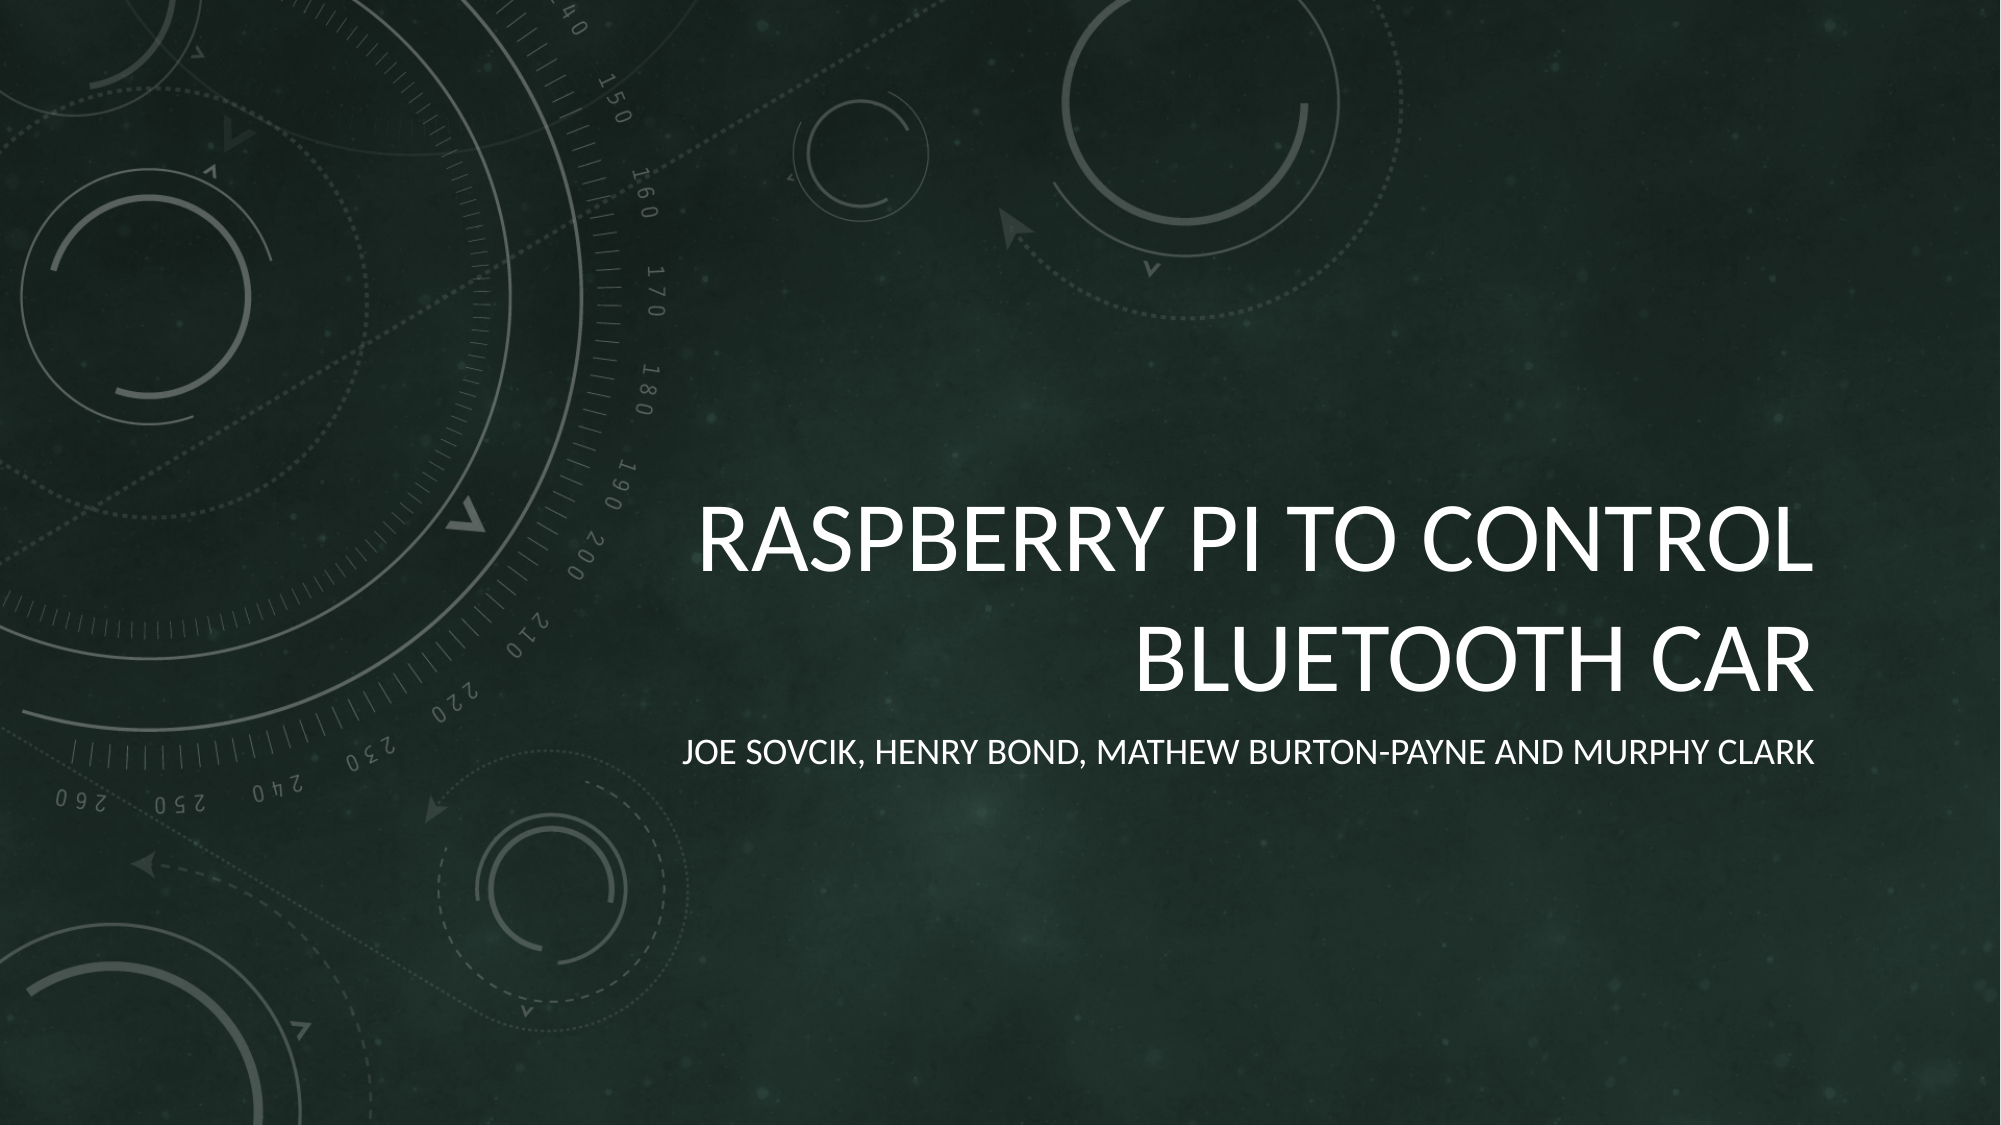

# Raspberry PI to control Bluetooth car
Joe Sovcik, Henry Bond, Mathew Burton-Payne and Murphy Clark